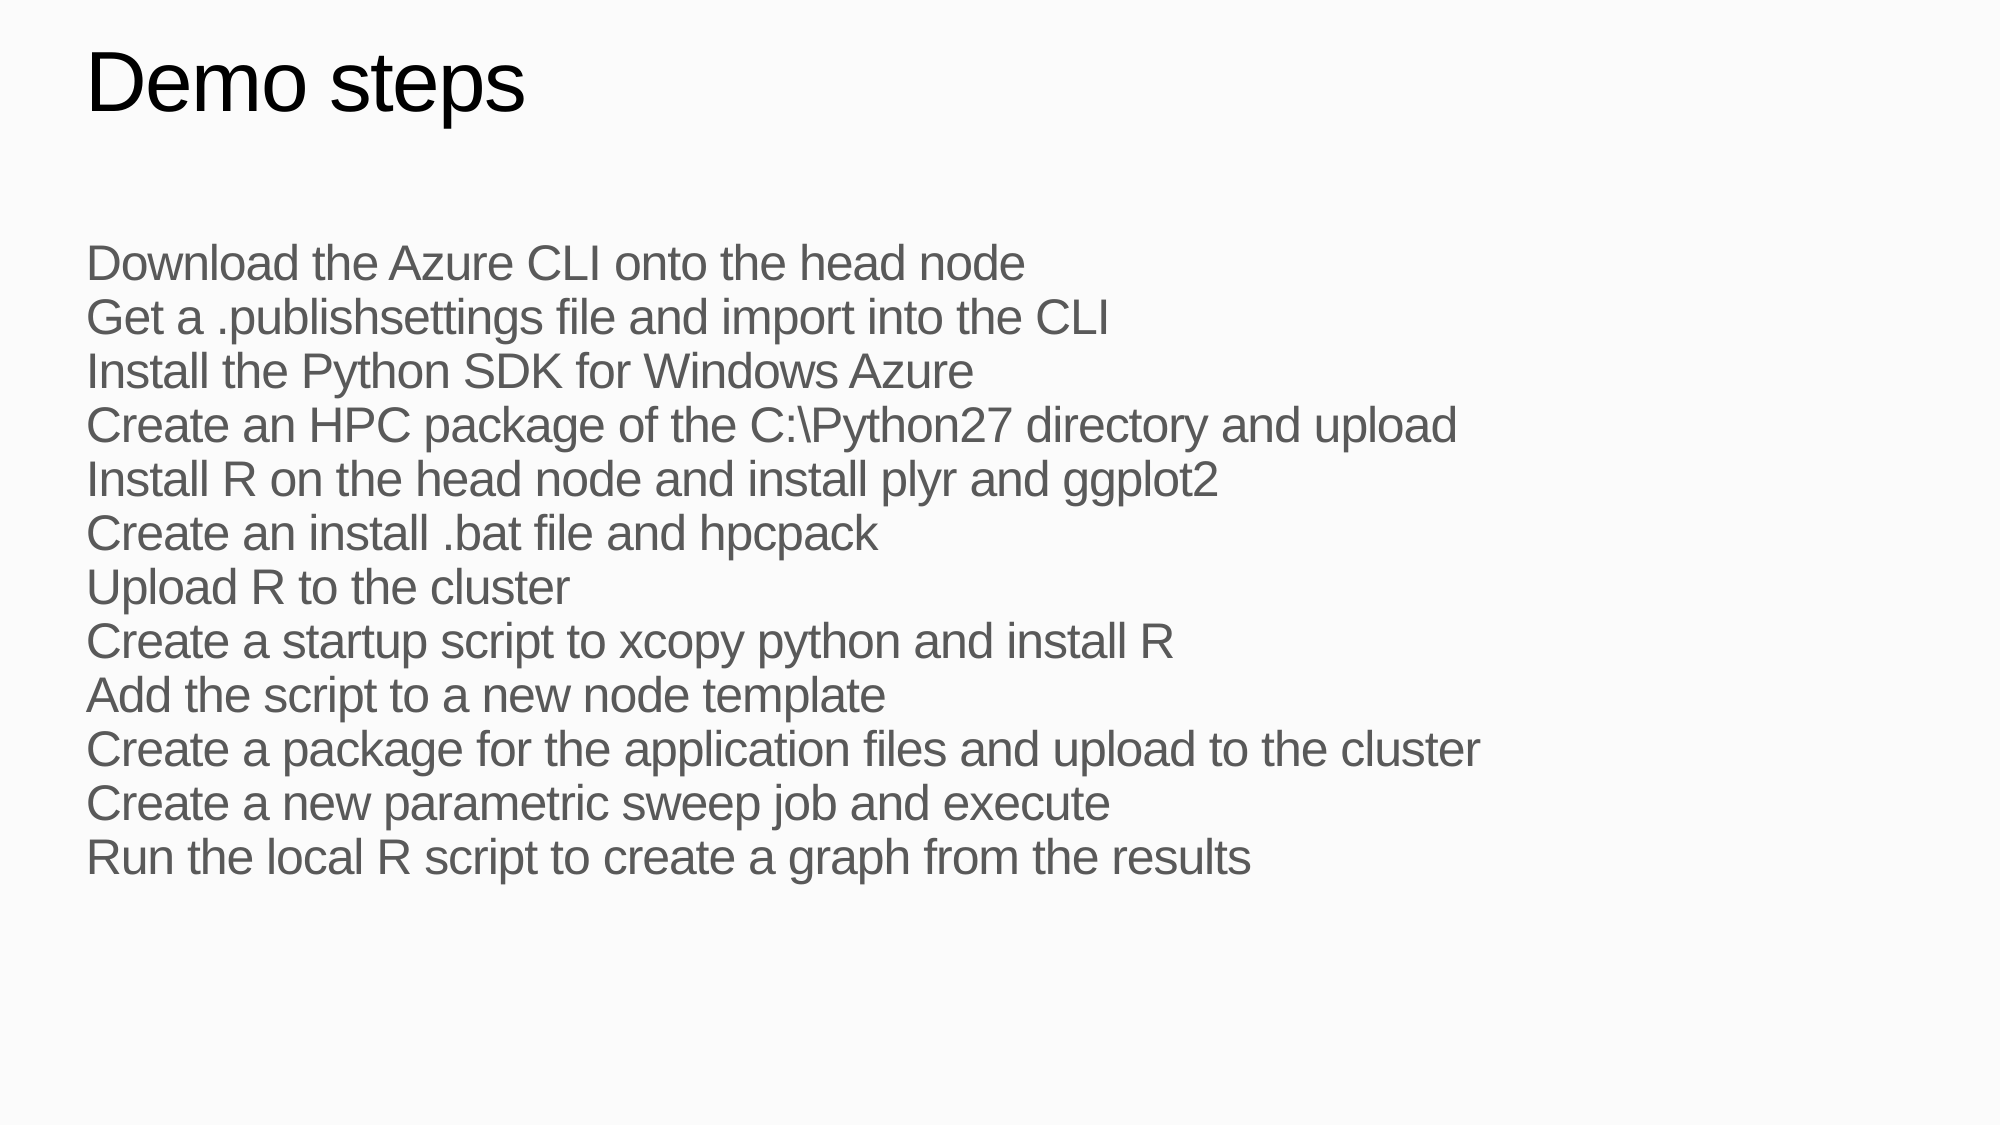

# Demo steps
Download the Azure CLI onto the head node
Get a .publishsettings file and import into the CLI
Install the Python SDK for Windows Azure
Create an HPC package of the C:\Python27 directory and upload
Install R on the head node and install plyr and ggplot2
Create an install .bat file and hpcpack
Upload R to the cluster
Create a startup script to xcopy python and install R
Add the script to a new node template
Create a package for the application files and upload to the cluster
Create a new parametric sweep job and execute
Run the local R script to create a graph from the results